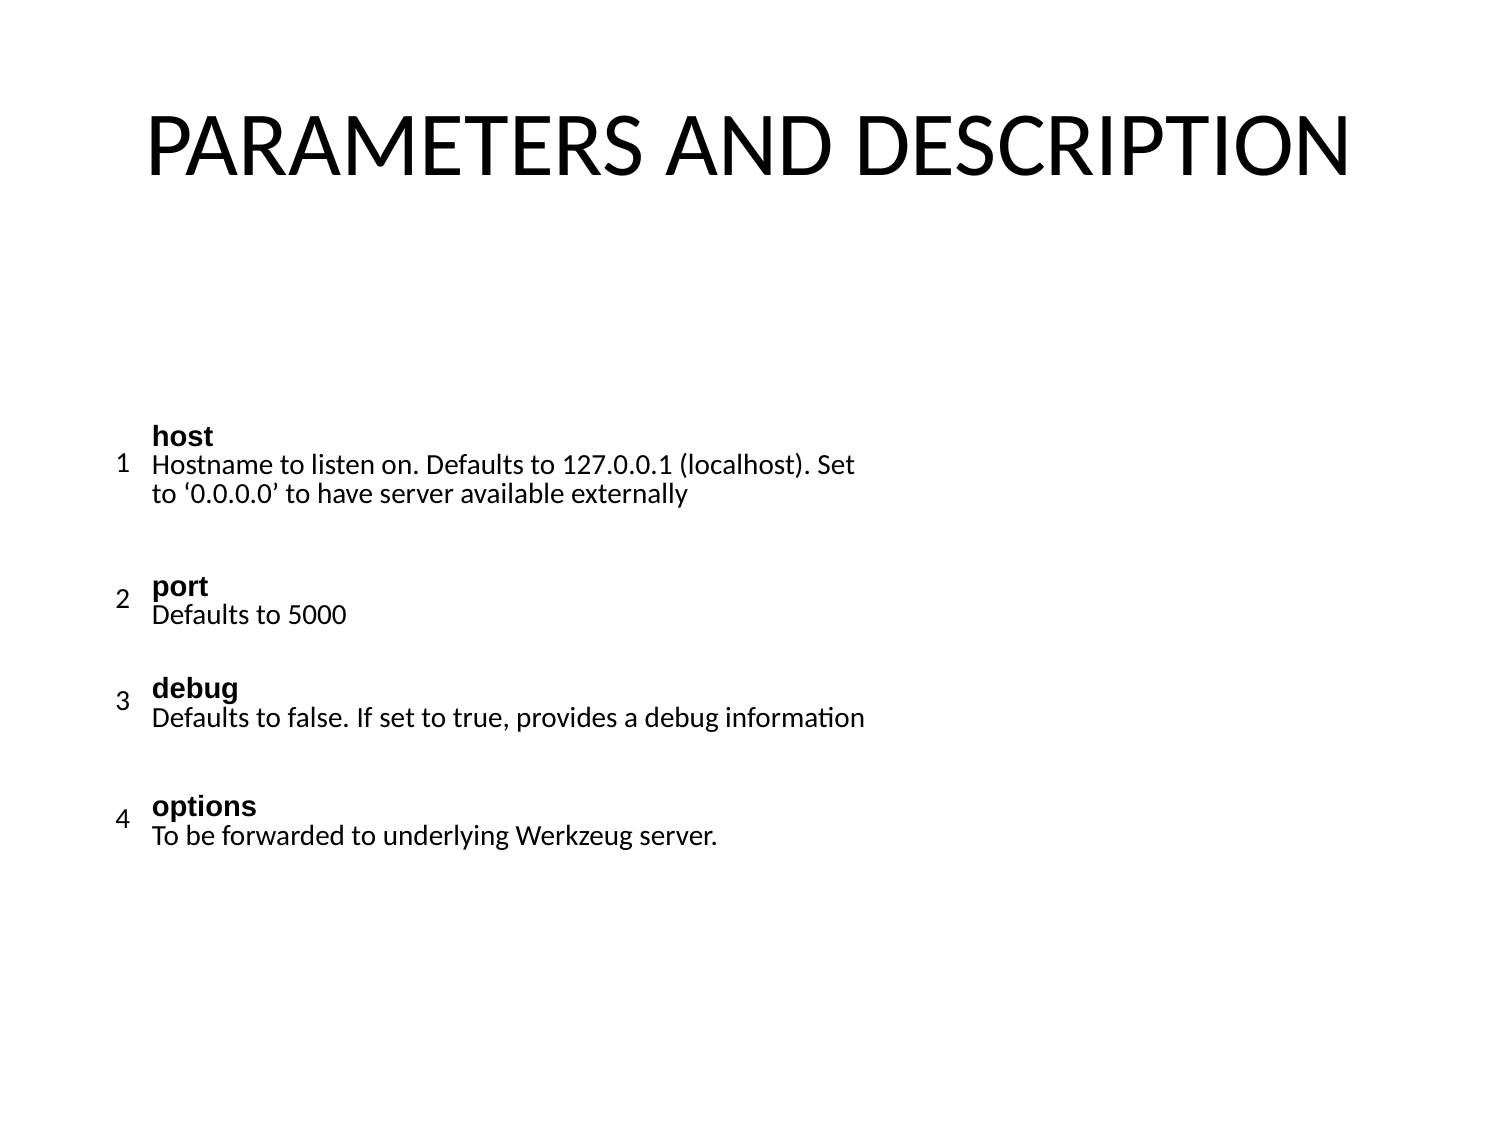

# PARAMETERS AND DESCRIPTION
| 1 | host Hostname to listen on. Defaults to 127.0.0.1 (localhost). Set to ‘0.0.0.0’ to have server available externally |
| --- | --- |
| 2 | port Defaults to 5000 |
| 3 | debug Defaults to false. If set to true, provides a debug information |
| 4 | options To be forwarded to underlying Werkzeug server. |